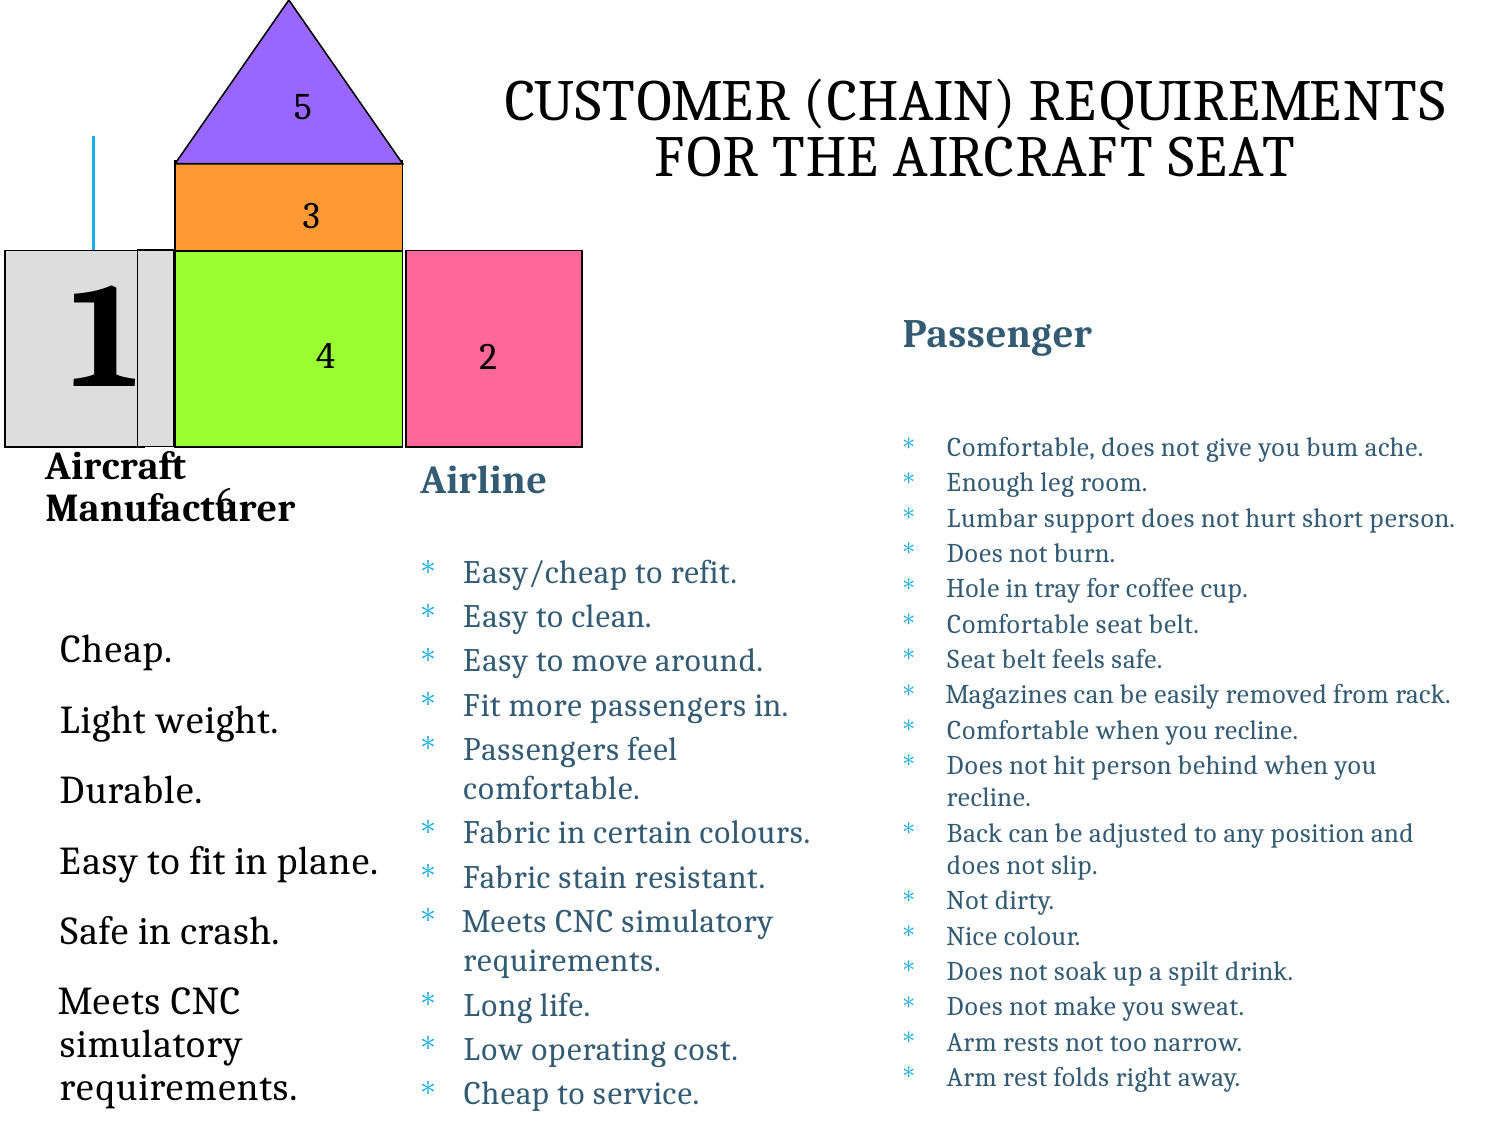

# CUSTOMER (CHAIN) REQUIREMENTS FOR THE AIRCRAFT SEAT
5

3
1

Passenger

Comfortable, does not give you bum ache.
Enough leg room.
Lumbar support does not hurt short person.
Does not burn.
Hole in tray for coffee cup.
Comfortable seat belt.
Seat belt feels safe.
Magazines can be easily removed from rack.
Comfortable when you recline.
Does not hit person behind when you recline.
Back can be adjusted to any position and does not slip.
Not dirty.
Nice colour.
Does not soak up a spilt drink.
Does not make you sweat.
Arm rests not too narrow.
Arm rest folds right away.
4
2
Aircraft Manufacturer

Cheap.
Light weight.
Durable.
Easy to fit in plane.
Safe in crash.
Meets CNC simulatory requirements.
Airline

Easy/cheap to refit.
Easy to clean.
Easy to move around.
Fit more passengers in.
Passengers feel comfortable.
Fabric in certain colours.
Fabric stain resistant.
Meets CNC simulatory requirements.
Long life.
Low operating cost.
Cheap to service.
6